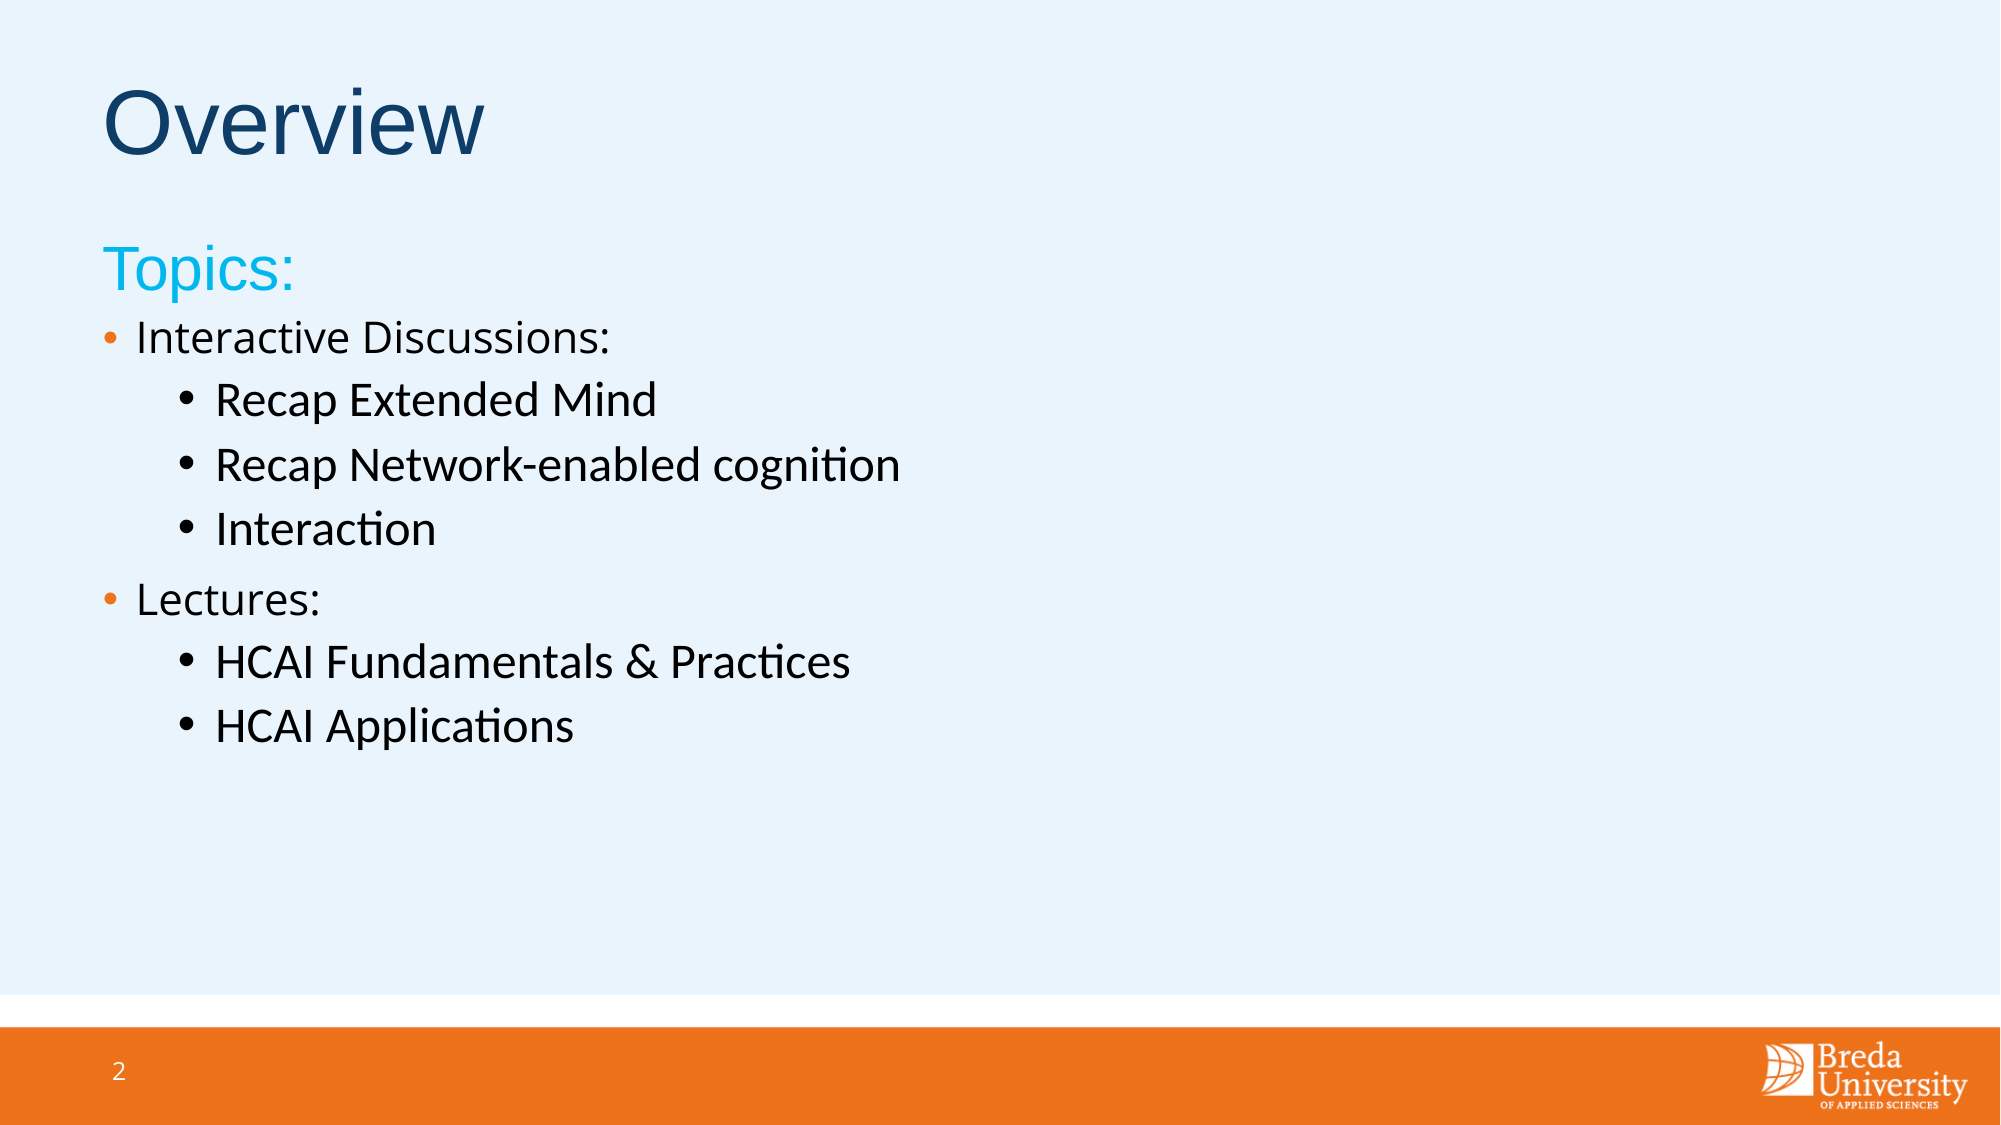

# Overview
Topics:
Interactive Discussions:
Recap Extended Mind
Recap Network-enabled cognition
Interaction
Lectures:
HCAI Fundamentals & Practices
HCAI Applications

2